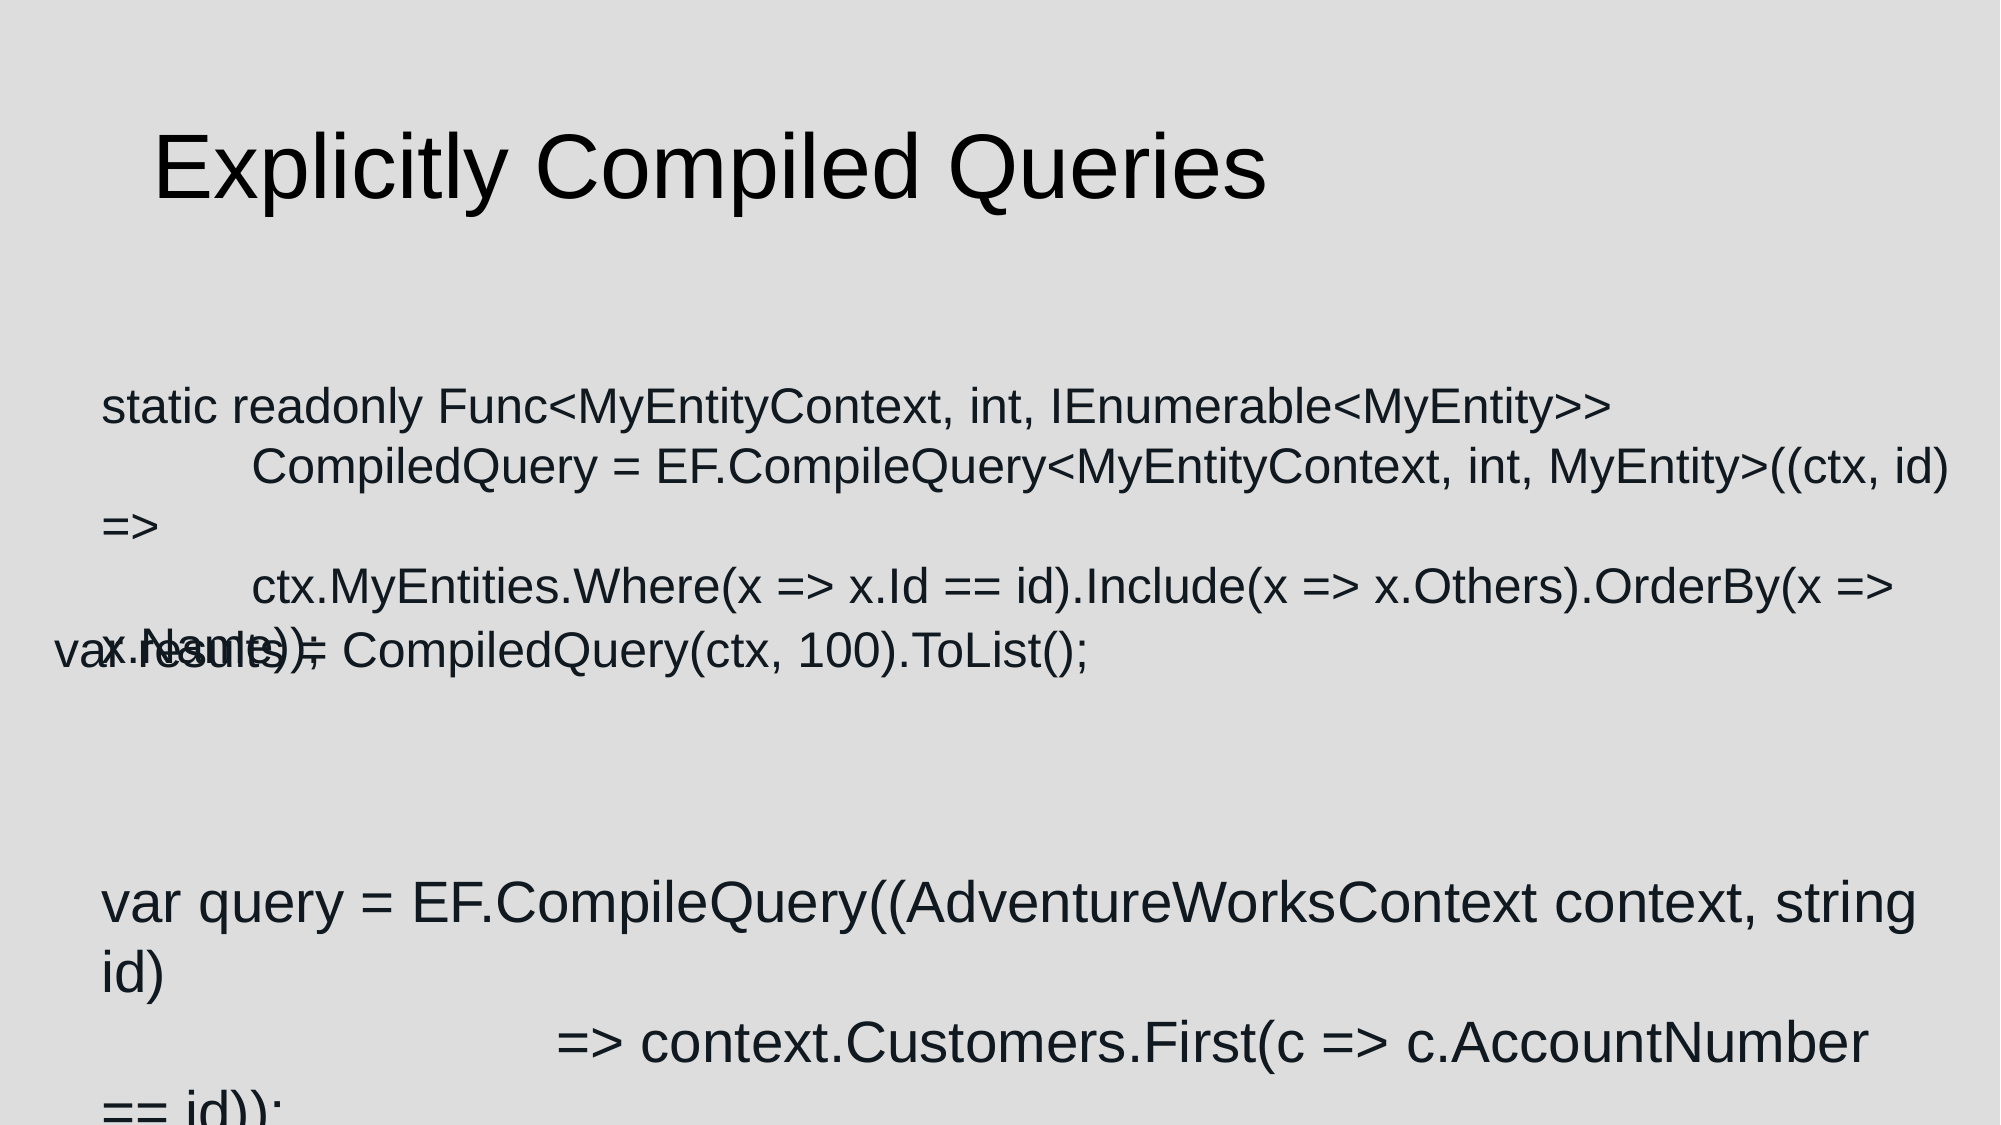

# Explicitly Compiled Queries
static readonly Func<MyEntityContext, int, IEnumerable<MyEntity>>
	CompiledQuery = EF.CompileQuery<MyEntityContext, int, MyEntity>((ctx, id) =>
	ctx.MyEntities.Where(x => x.Id == id).Include(x => x.Others).OrderBy(x => x.Name));
var results = CompiledQuery(ctx, 100).ToList();
var query = EF.CompileQuery((AdventureWorksContext context, string id)
                            => context.Customers.First(c => c.AccountNumber == id));